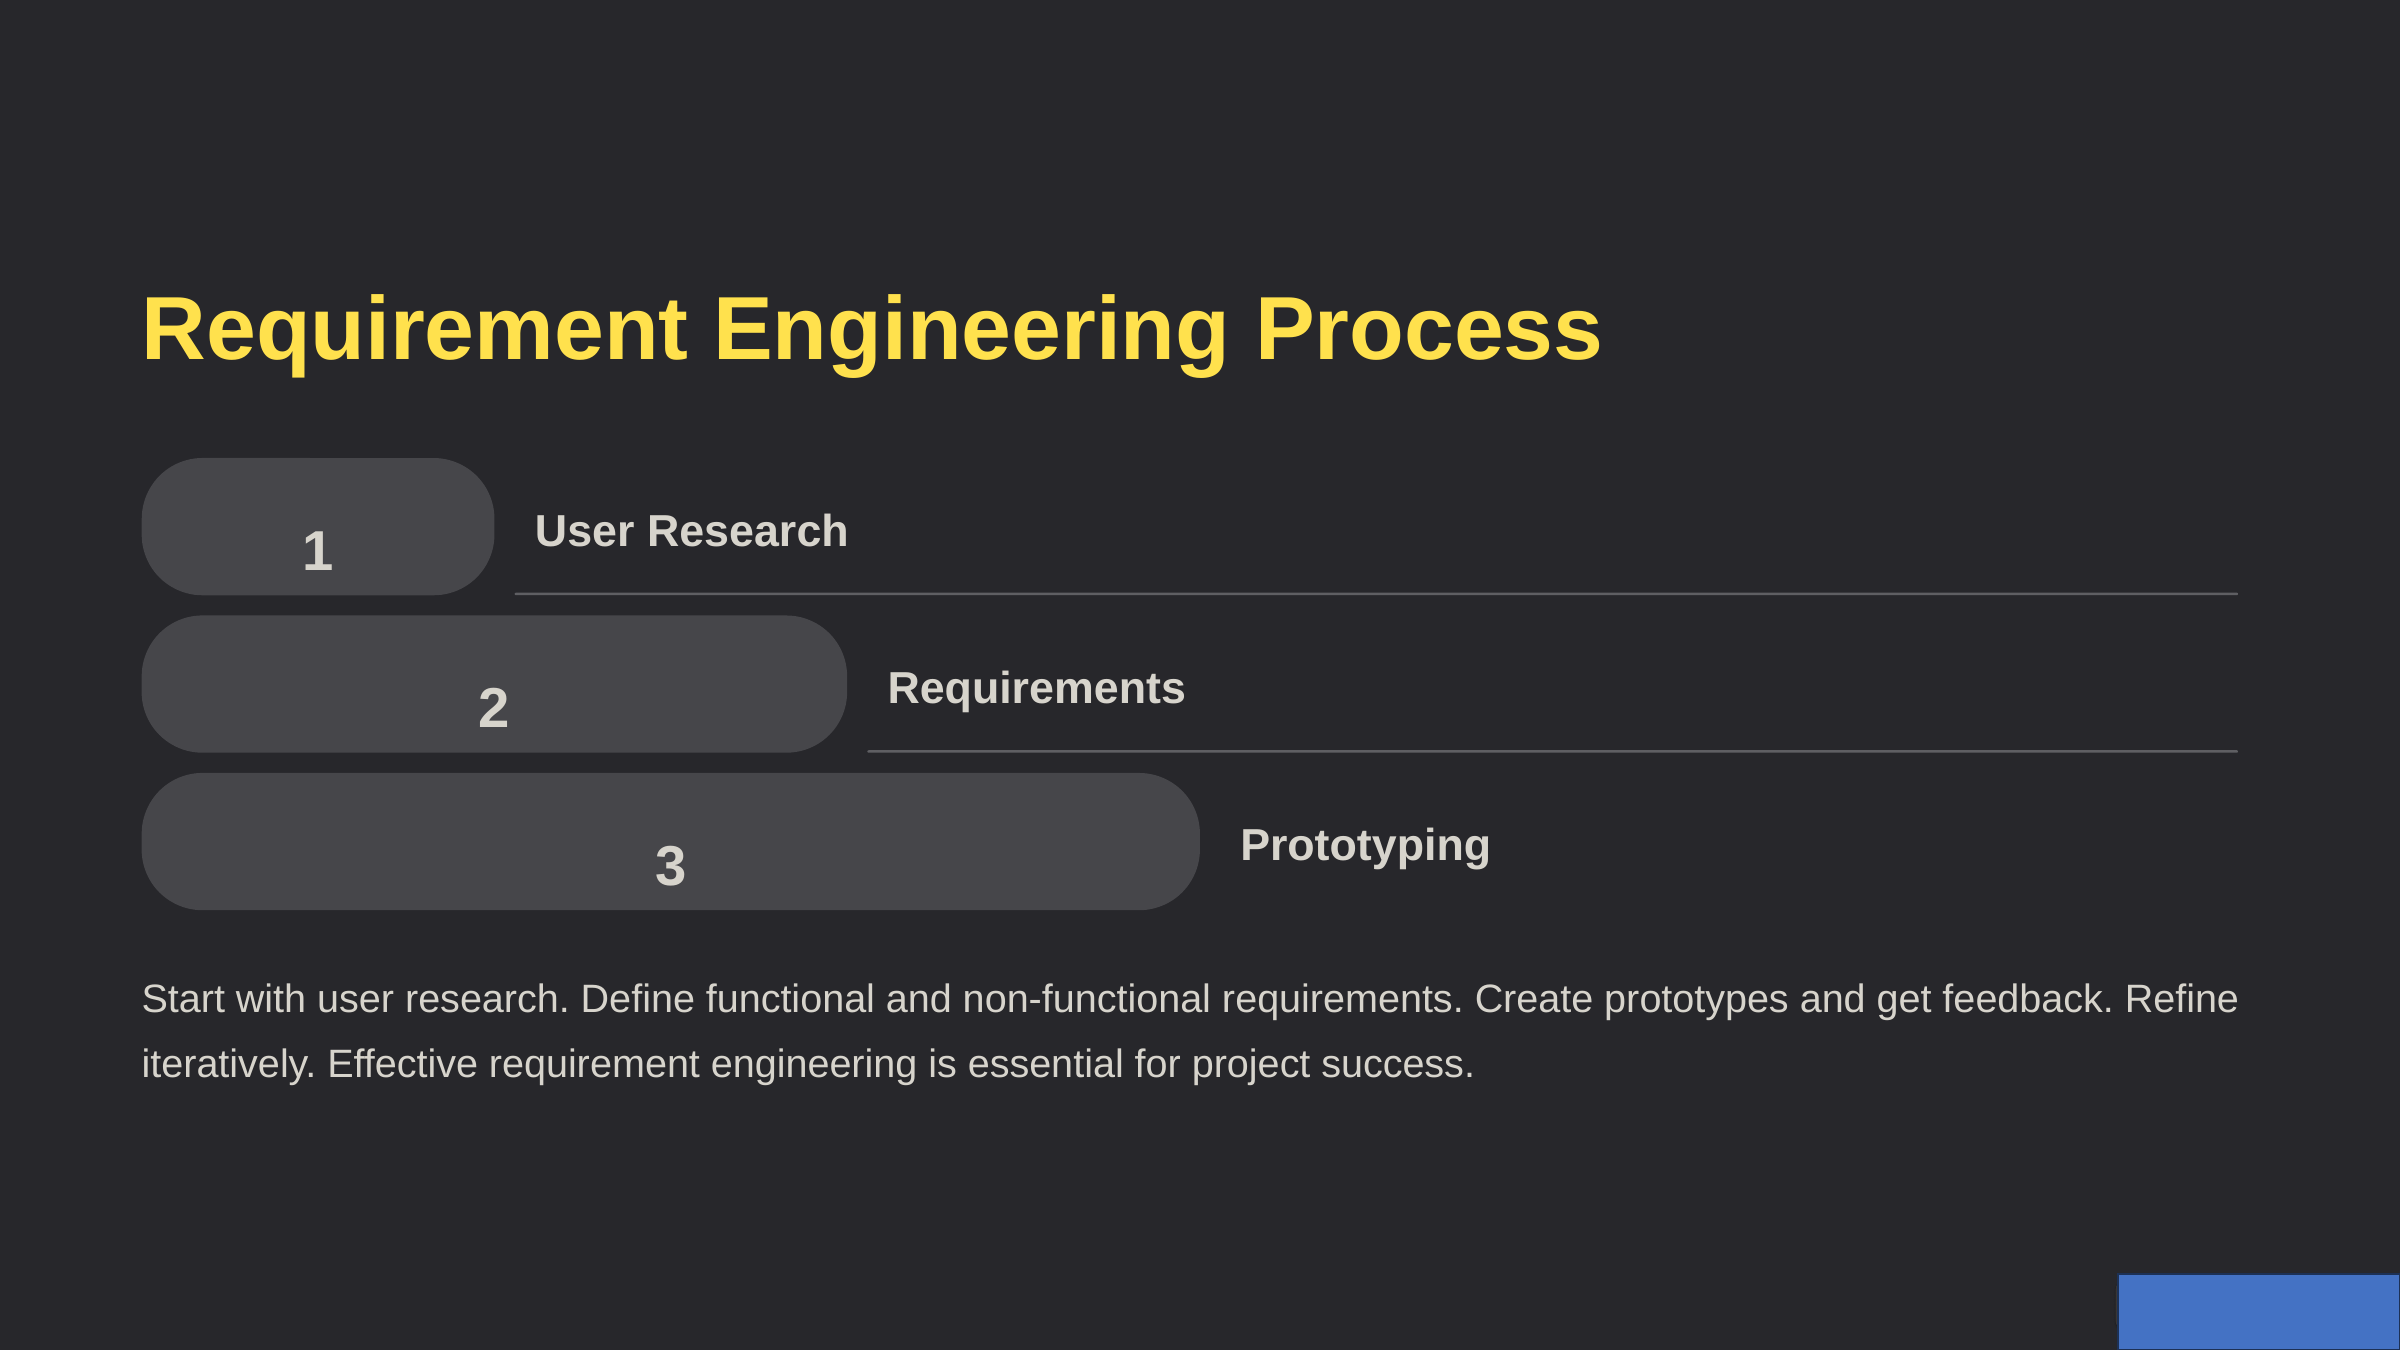

Requirement Engineering Process

1
User Research

2
Requirements

3
Prototyping
Start with user research. Define functional and non-functional requirements. Create prototypes and get feedback. Refine iteratively. Effective requirement engineering is essential for project success.